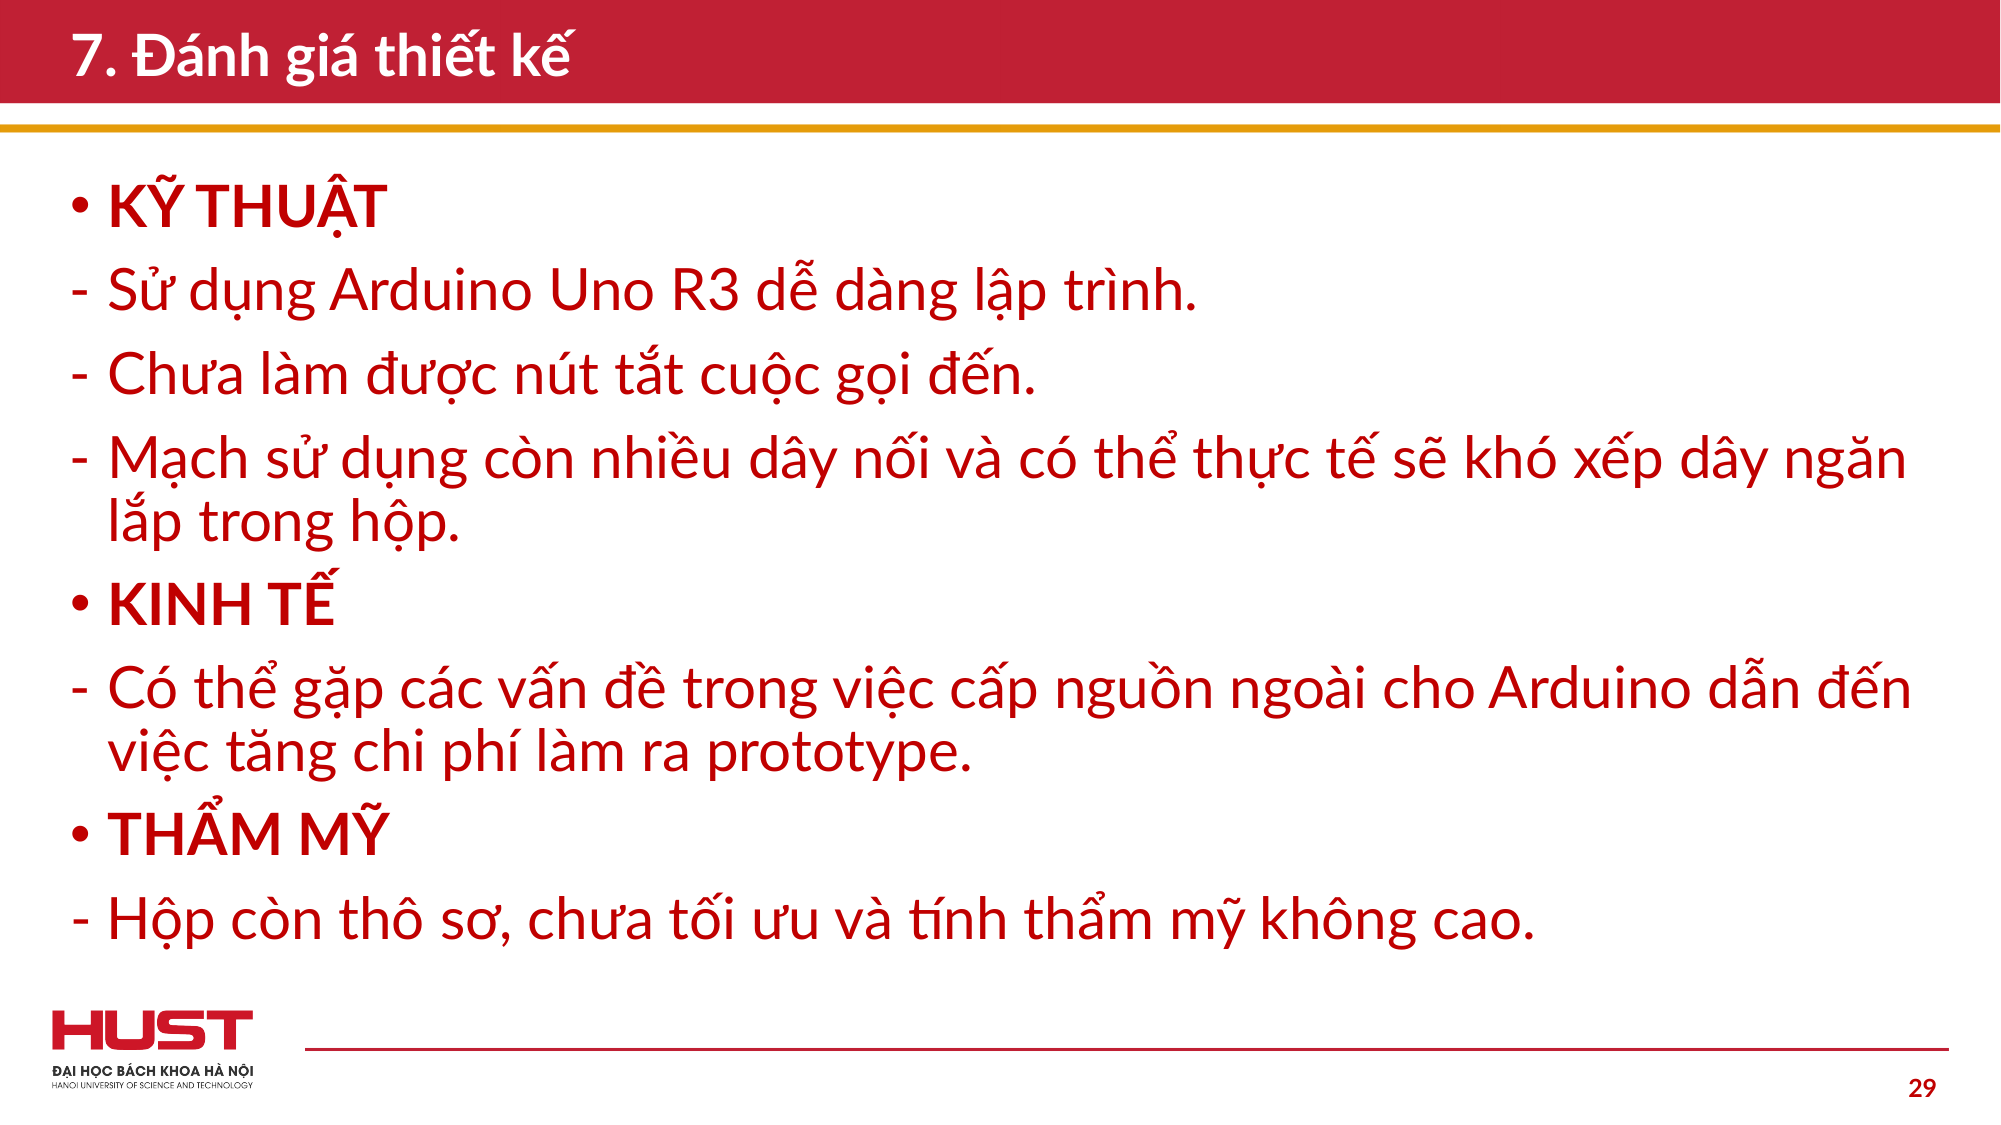

# 7. Đánh giá thiết kế
KỸ THUẬT
Sử dụng Arduino Uno R3 dễ dàng lập trình.
Chưa làm được nút tắt cuộc gọi đến.
Mạch sử dụng còn nhiều dây nối và có thể thực tế sẽ khó xếp dây ngăn lắp trong hộp.
KINH TẾ
Có thể gặp các vấn đề trong việc cấp nguồn ngoài cho Arduino dẫn đến việc tăng chi phí làm ra prototype.
THẨM MỸ
- Hộp còn thô sơ, chưa tối ưu và tính thẩm mỹ không cao.
29